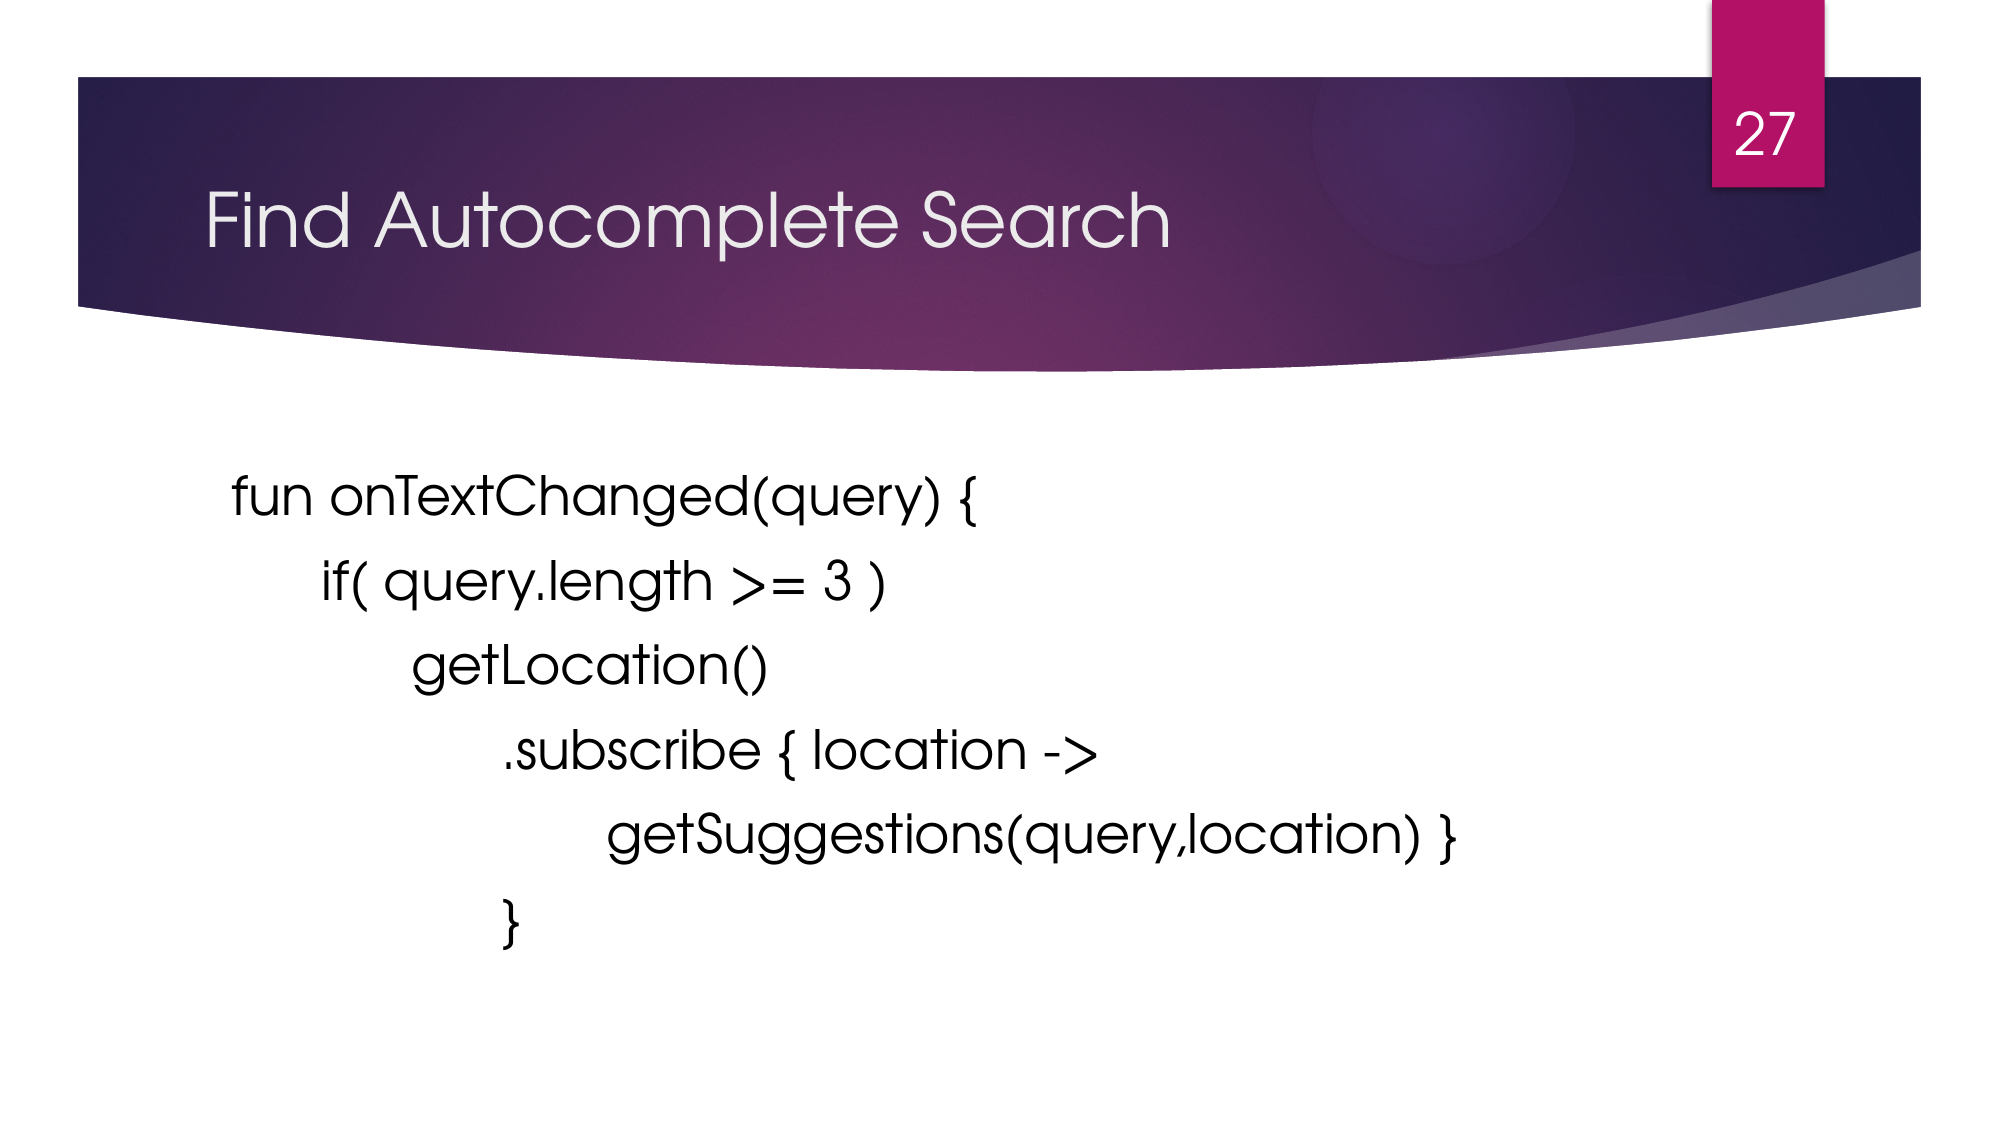

27
# Find Autocomplete Search
	 fun onTextChanged(query) {
	       if( query.length >= 3 )
                       getLocation()
                             .subscribe { location ->
                                    getSuggestions(query,location) }
                             }